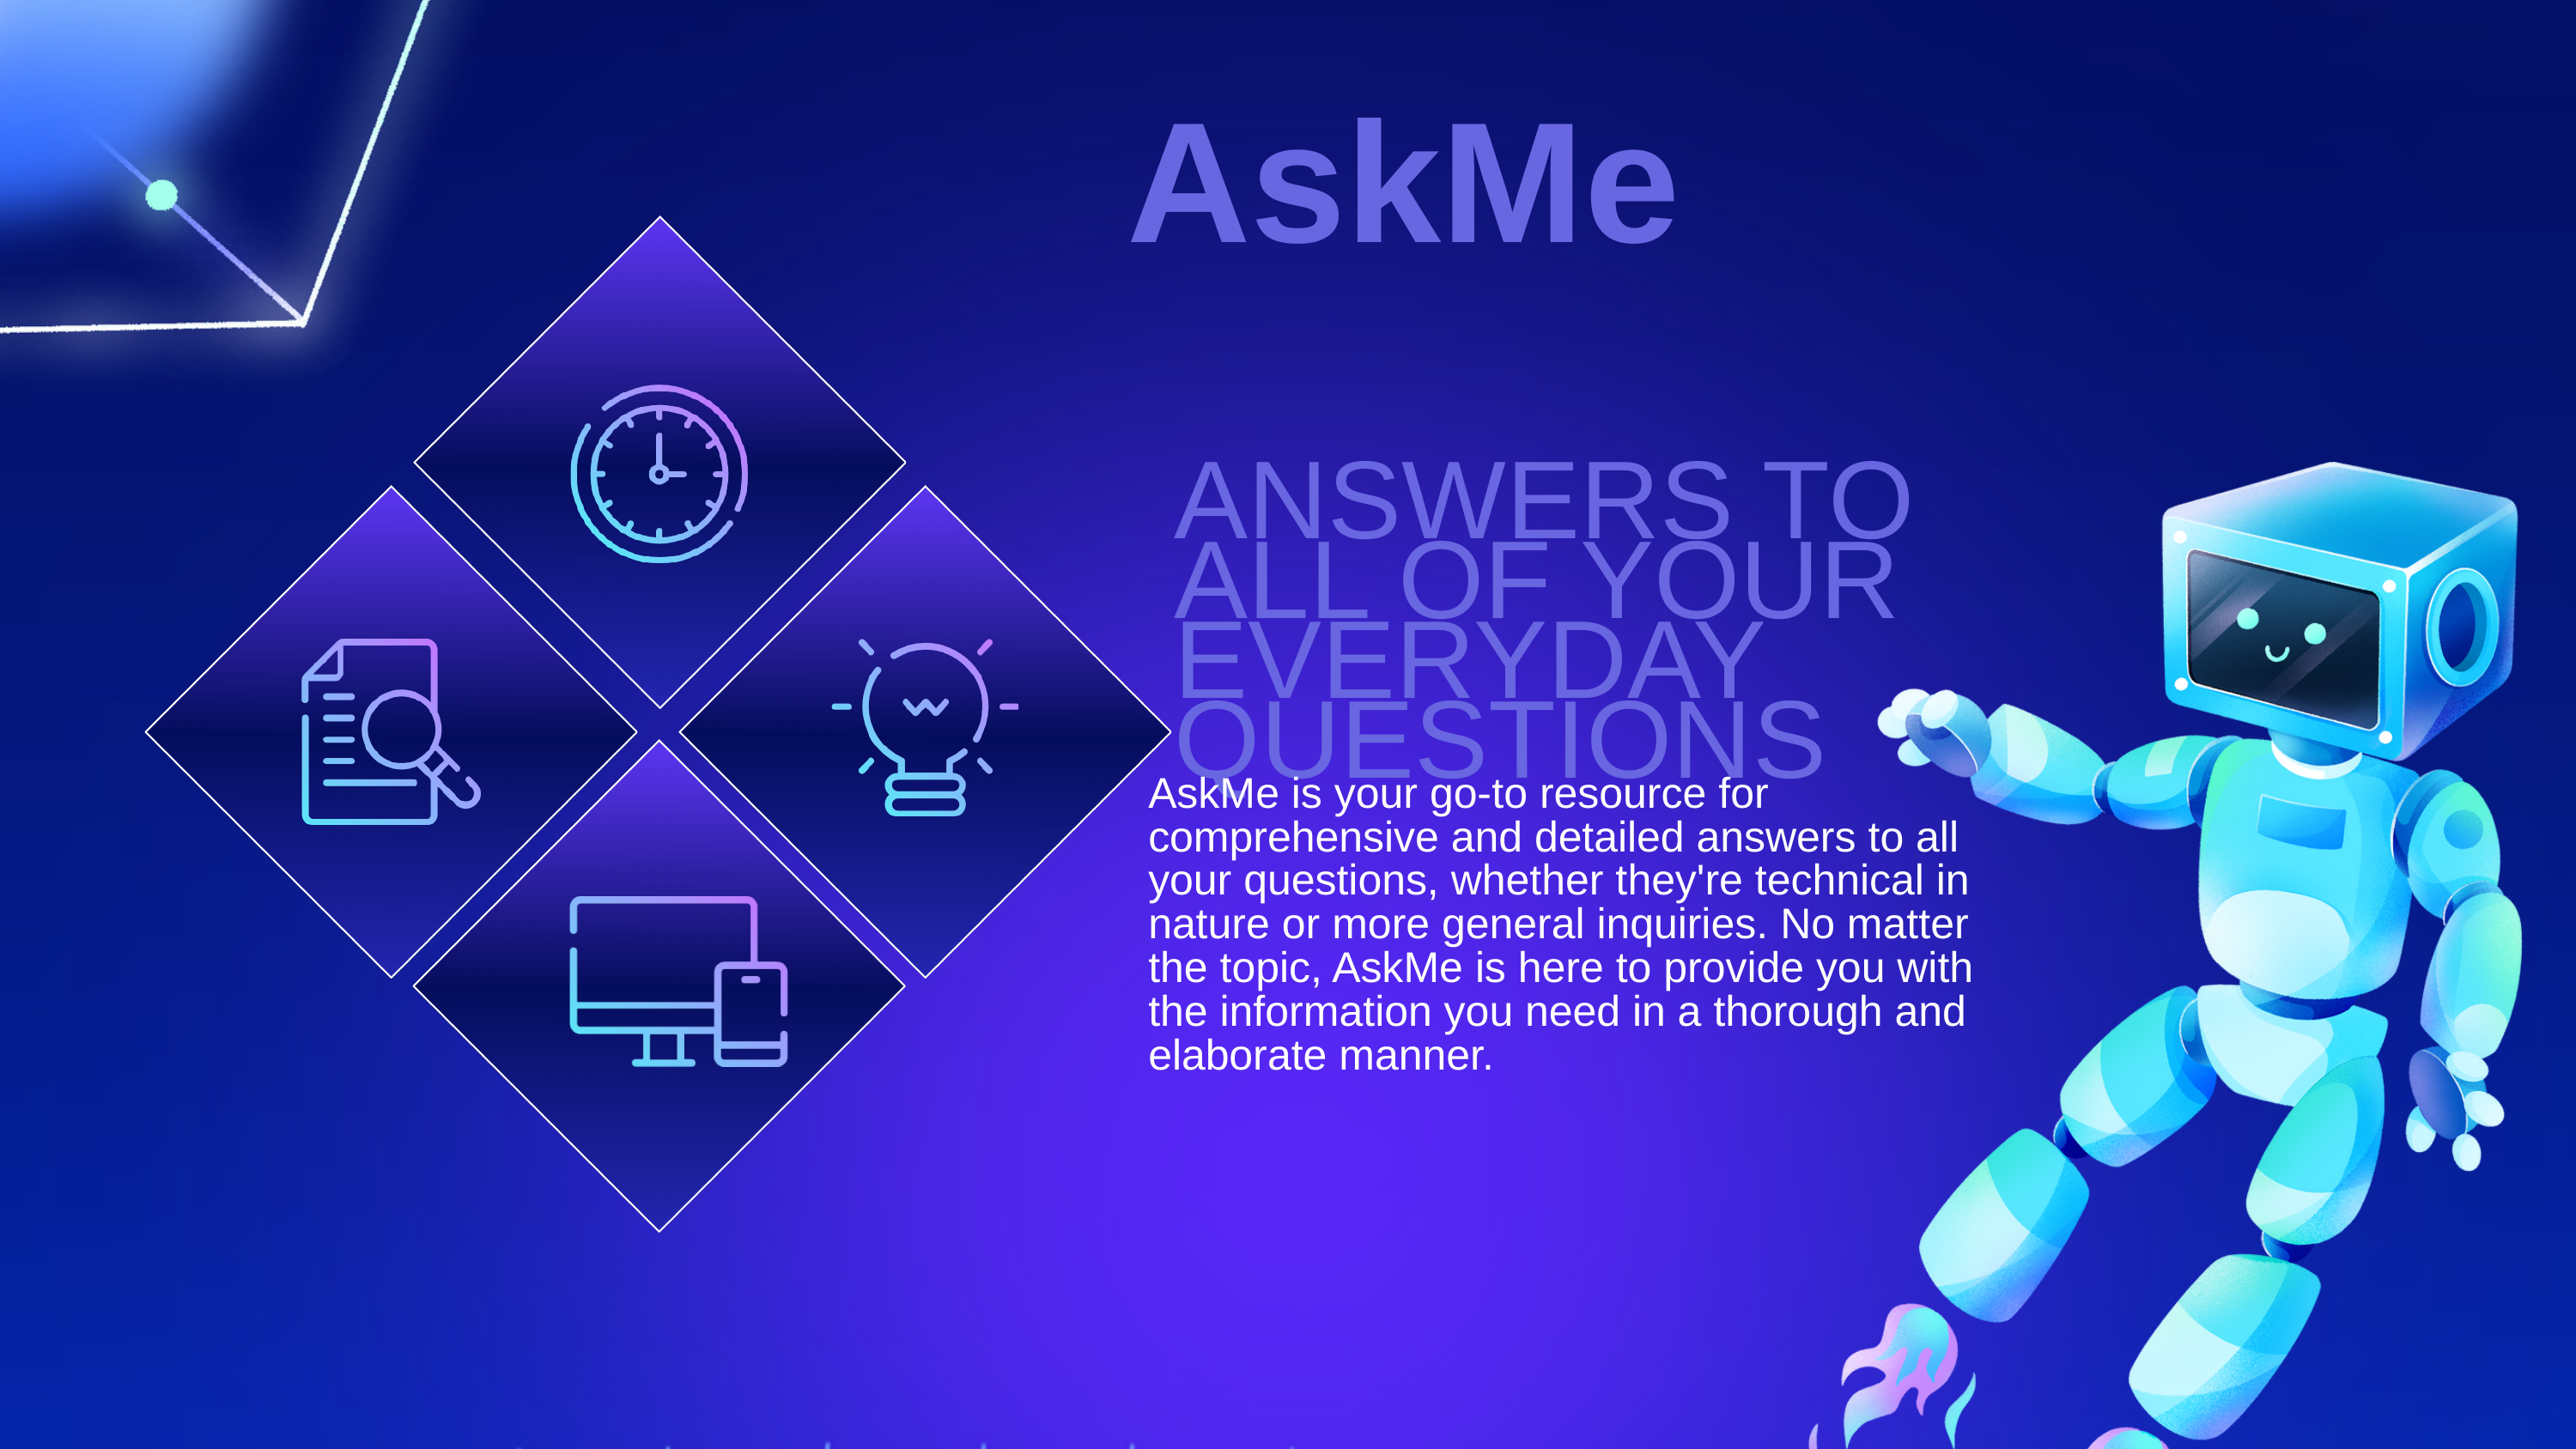

AskMe

ANSWERS TO ALL OF YOUR EVERYDAY QUESTIONS

AskMe is your go-to resource for comprehensive and detailed answers to all your questions, whether they're technical in nature or more general inquiries. No matter the topic, AskMe is here to provide you with the information you need in a thorough and elaborate manner.